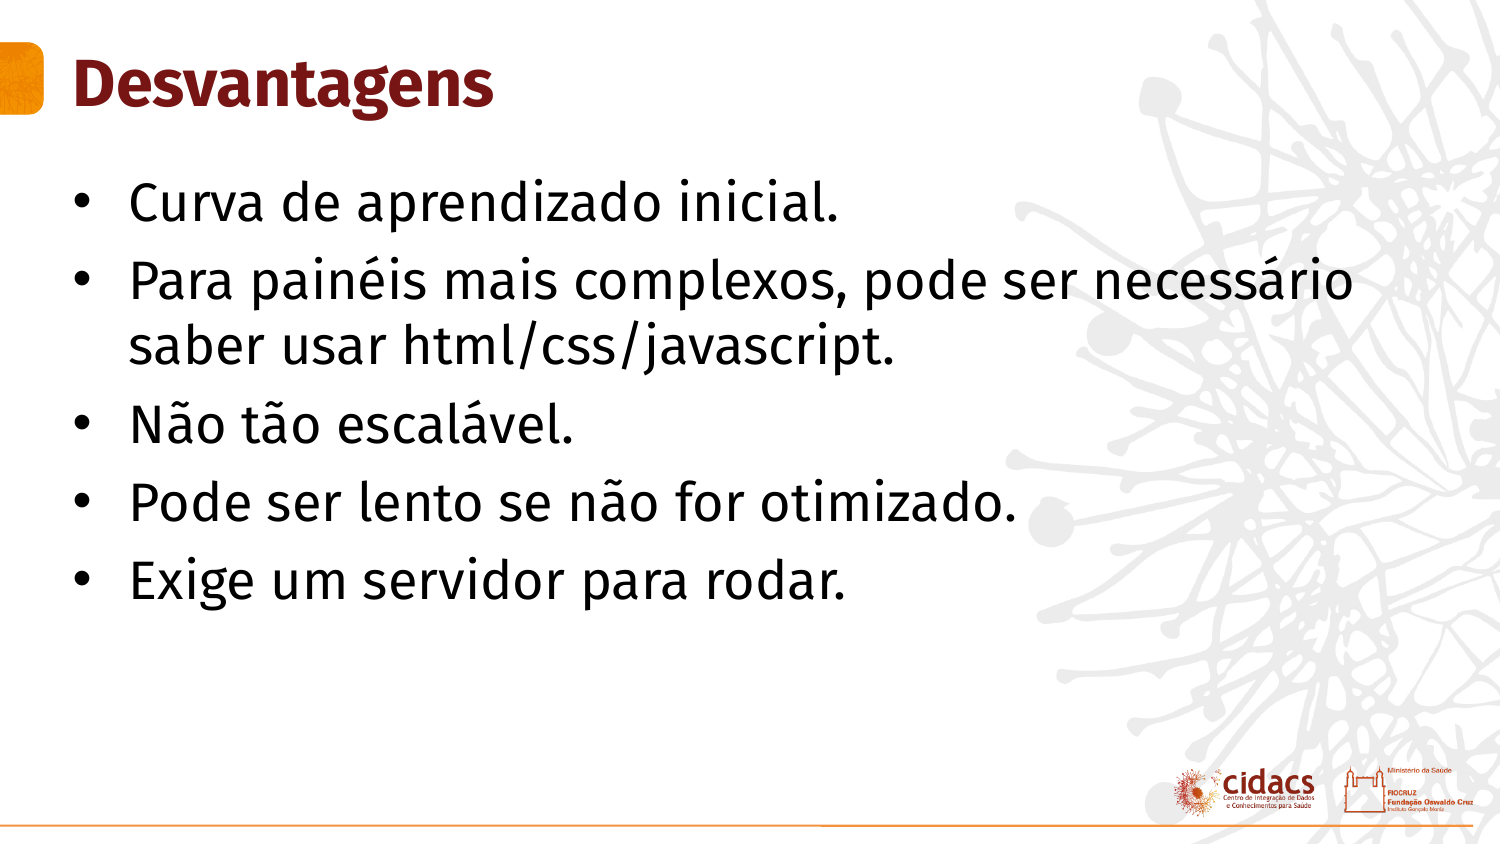

# Desvantagens
Curva de aprendizado inicial.
Para painéis mais complexos, pode ser necessário saber usar html/css/javascript.
Não tão escalável.
Pode ser lento se não for otimizado.
Exige um servidor para rodar.